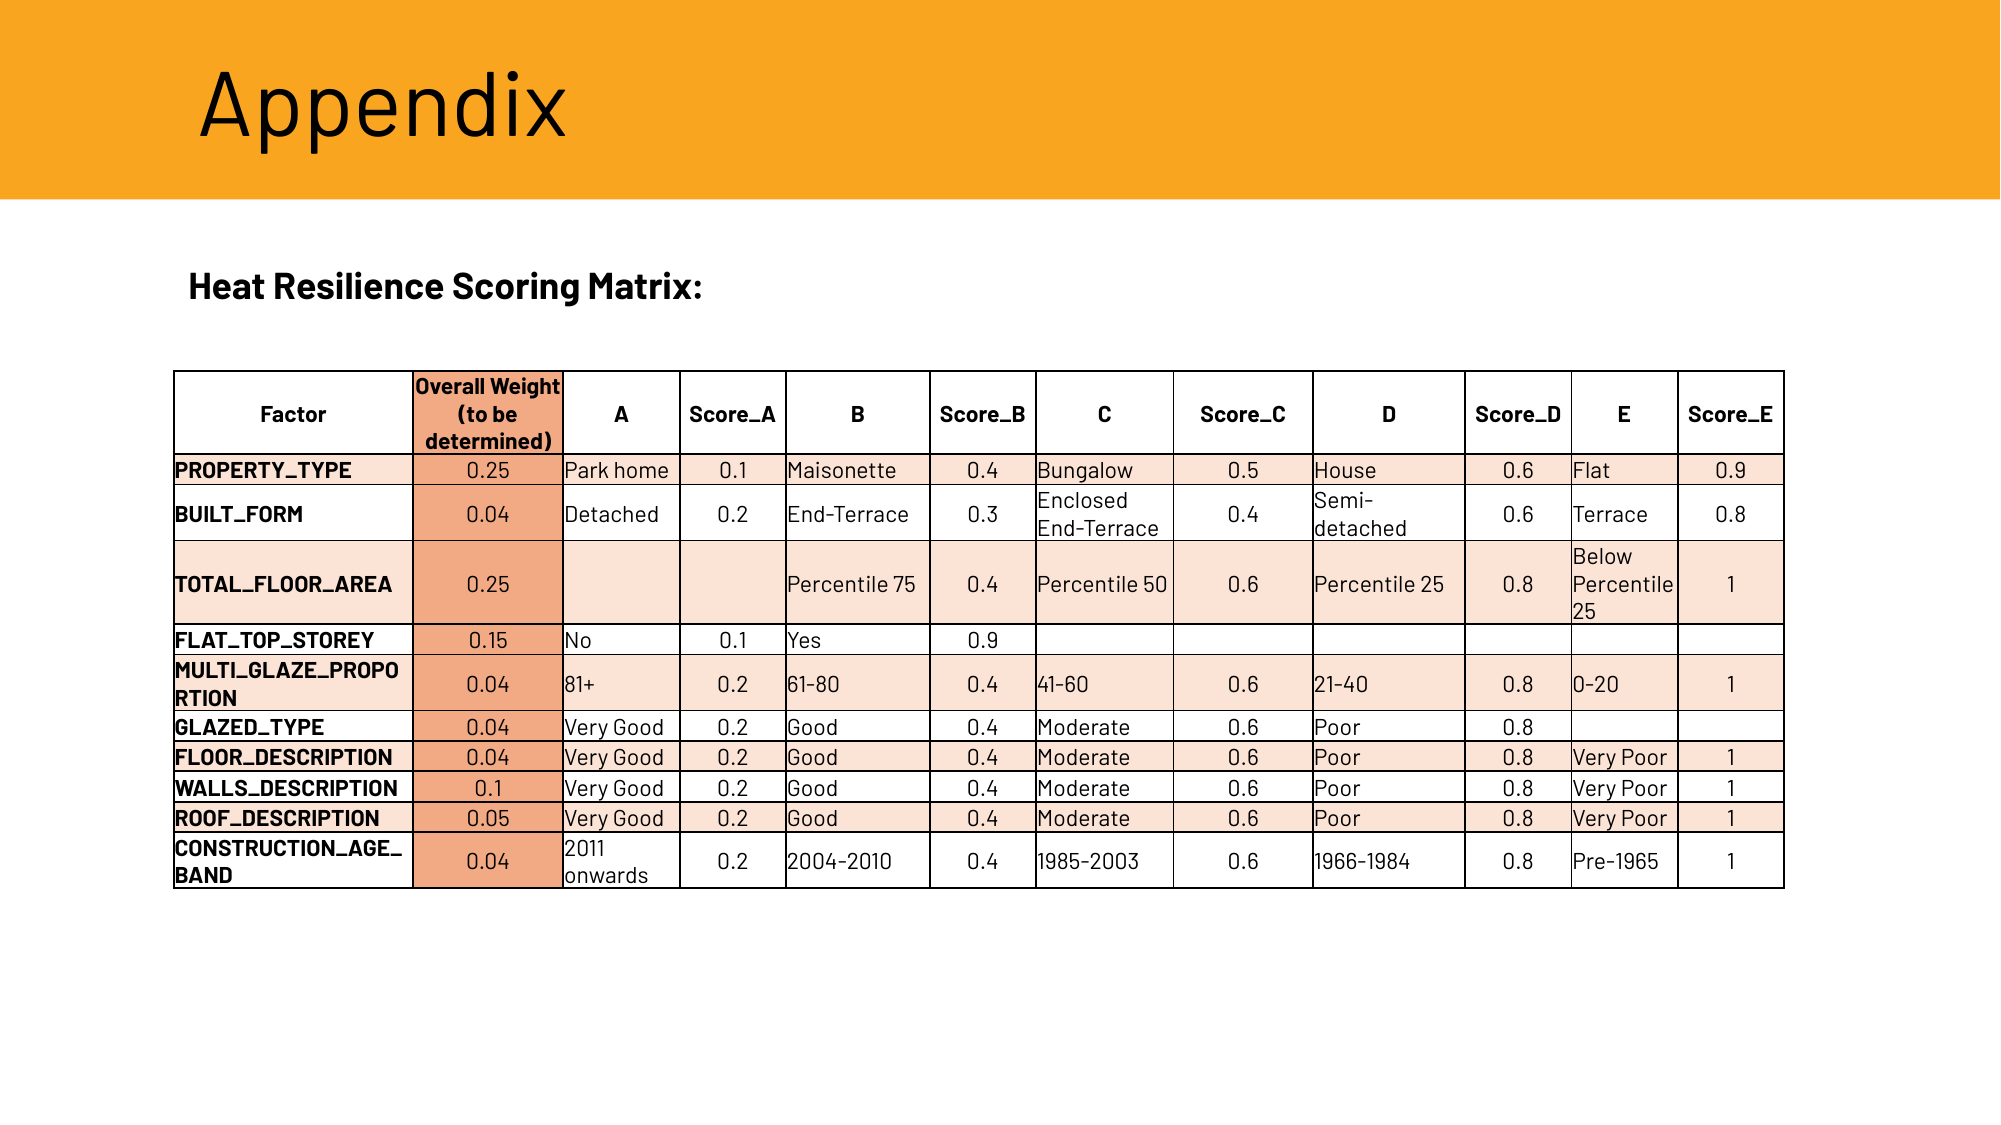

Appendix
Heat Resilience Scoring Matrix:
| Factor | Overall Weight (to be determined) | A | Score\_A | B | Score\_B | C | Score\_C | D | Score\_D | E | Score\_E |
| --- | --- | --- | --- | --- | --- | --- | --- | --- | --- | --- | --- |
| PROPERTY\_TYPE | 0.25 | Park home | 0.1 | Maisonette | 0.4 | Bungalow | 0.5 | House | 0.6 | Flat | 0.9 |
| BUILT\_FORM | 0.04 | Detached | 0.2 | End-Terrace | 0.3 | Enclosed End-Terrace | 0.4 | Semi-detached | 0.6 | Terrace | 0.8 |
| TOTAL\_FLOOR\_AREA | 0.25 |  |  | Percentile 75 | 0.4 | Percentile 50 | 0.6 | Percentile 25 | 0.8 | Below Percentile 25 | 1 |
| FLAT\_TOP\_STOREY | 0.15 | No | 0.1 | Yes | 0.9 |  |  |  |  |  |  |
| MULTI\_GLAZE\_PROPORTION | 0.04 | 81+ | 0.2 | 61-80 | 0.4 | 41-60 | 0.6 | 21-40 | 0.8 | 0-20 | 1 |
| GLAZED\_TYPE | 0.04 | Very Good | 0.2 | Good | 0.4 | Moderate | 0.6 | Poor | 0.8 |  |  |
| FLOOR\_DESCRIPTION | 0.04 | Very Good | 0.2 | Good | 0.4 | Moderate | 0.6 | Poor | 0.8 | Very Poor | 1 |
| WALLS\_DESCRIPTION | 0.1 | Very Good | 0.2 | Good | 0.4 | Moderate | 0.6 | Poor | 0.8 | Very Poor | 1 |
| ROOF\_DESCRIPTION | 0.05 | Very Good | 0.2 | Good | 0.4 | Moderate | 0.6 | Poor | 0.8 | Very Poor | 1 |
| CONSTRUCTION\_AGE\_BAND | 0.04 | 2011 onwards | 0.2 | 2004-2010 | 0.4 | 1985-2003 | 0.6 | 1966-1984 | 0.8 | Pre-1965 | 1 |